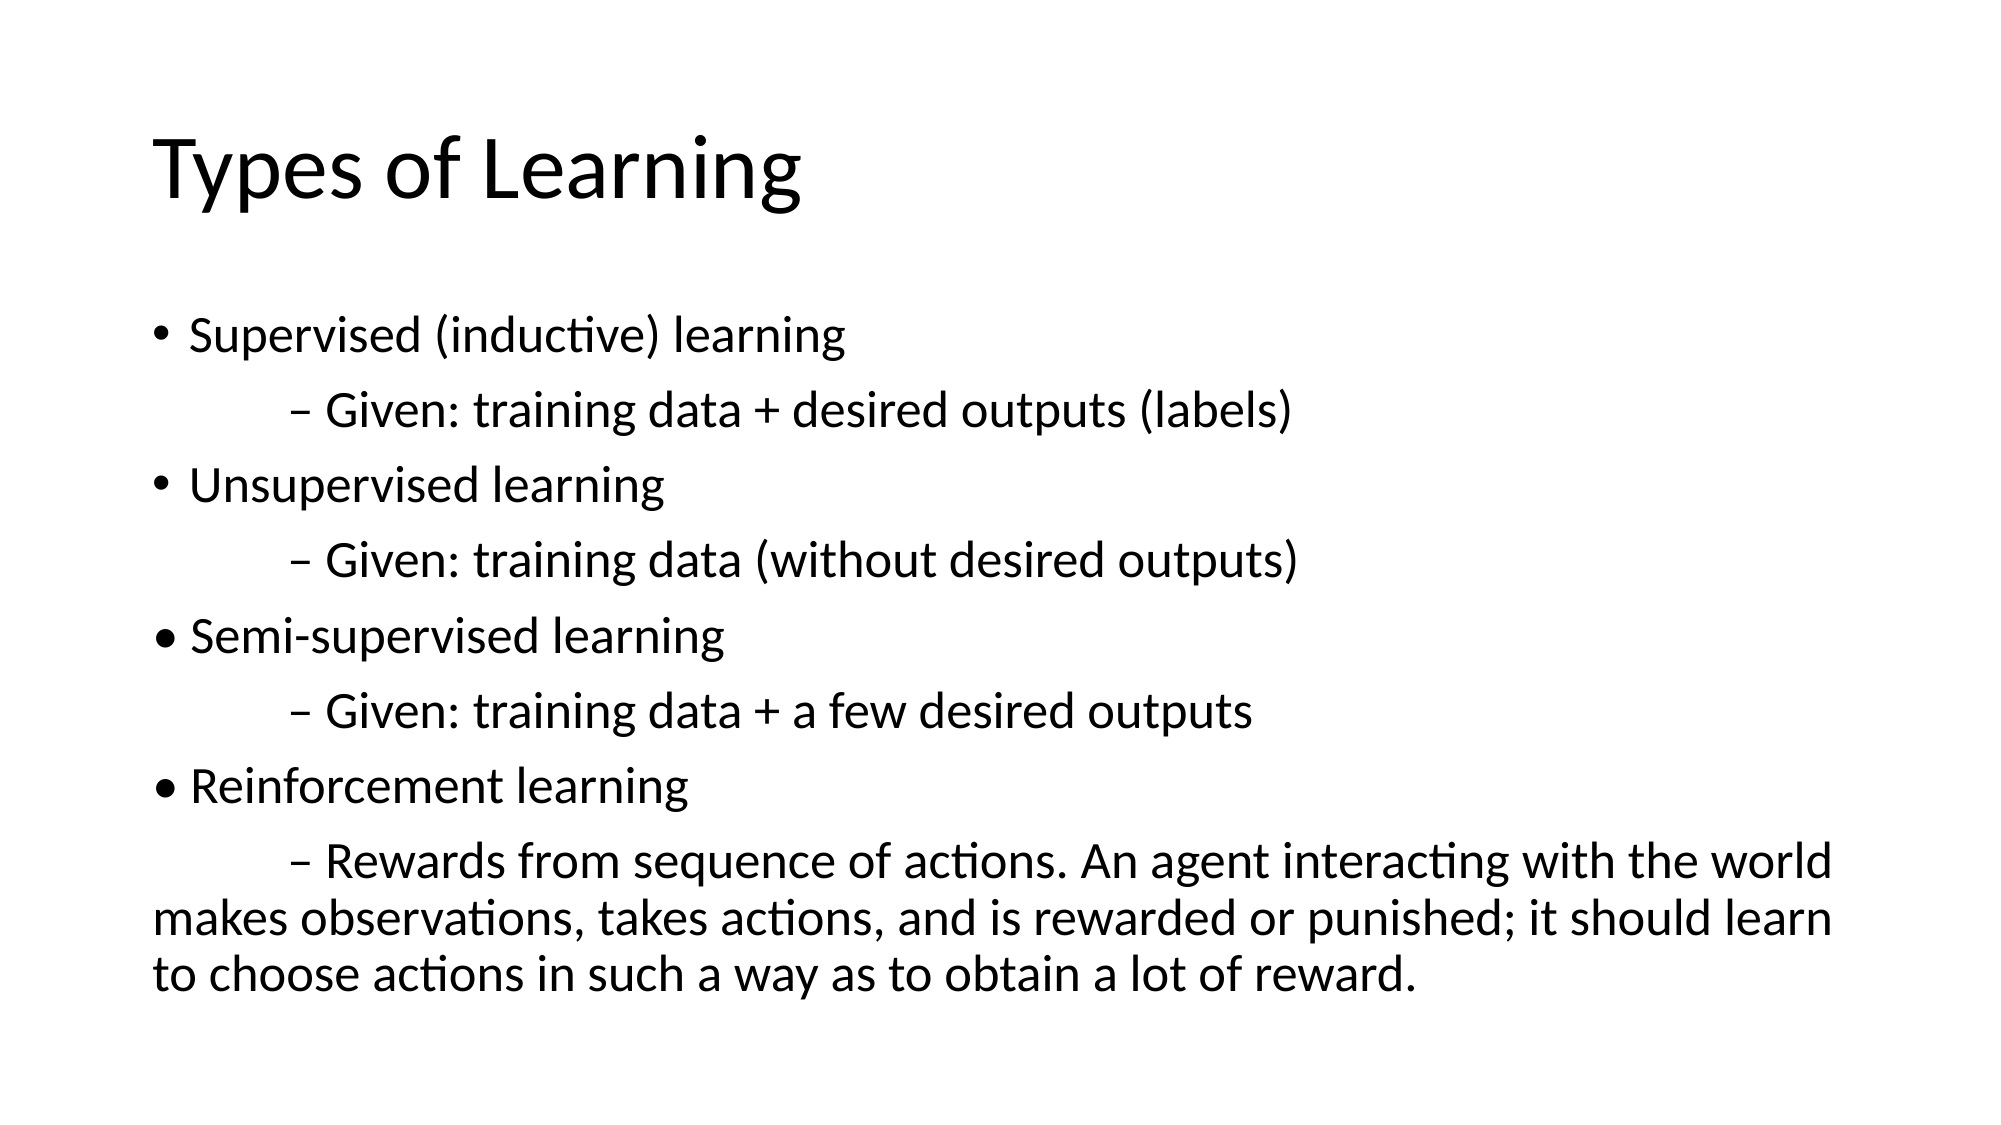

# Types of Learning
Supervised (inductive) learning
	– Given: training data + desired outputs (labels)
Unsupervised learning
	– Given: training data (without desired outputs)
• Semi-supervised learning
	– Given: training data + a few desired outputs
• Reinforcement learning
	– Rewards from sequence of actions. An agent interacting with the world makes observations, takes actions, and is rewarded or punished; it should learn to choose actions in such a way as to obtain a lot of reward.